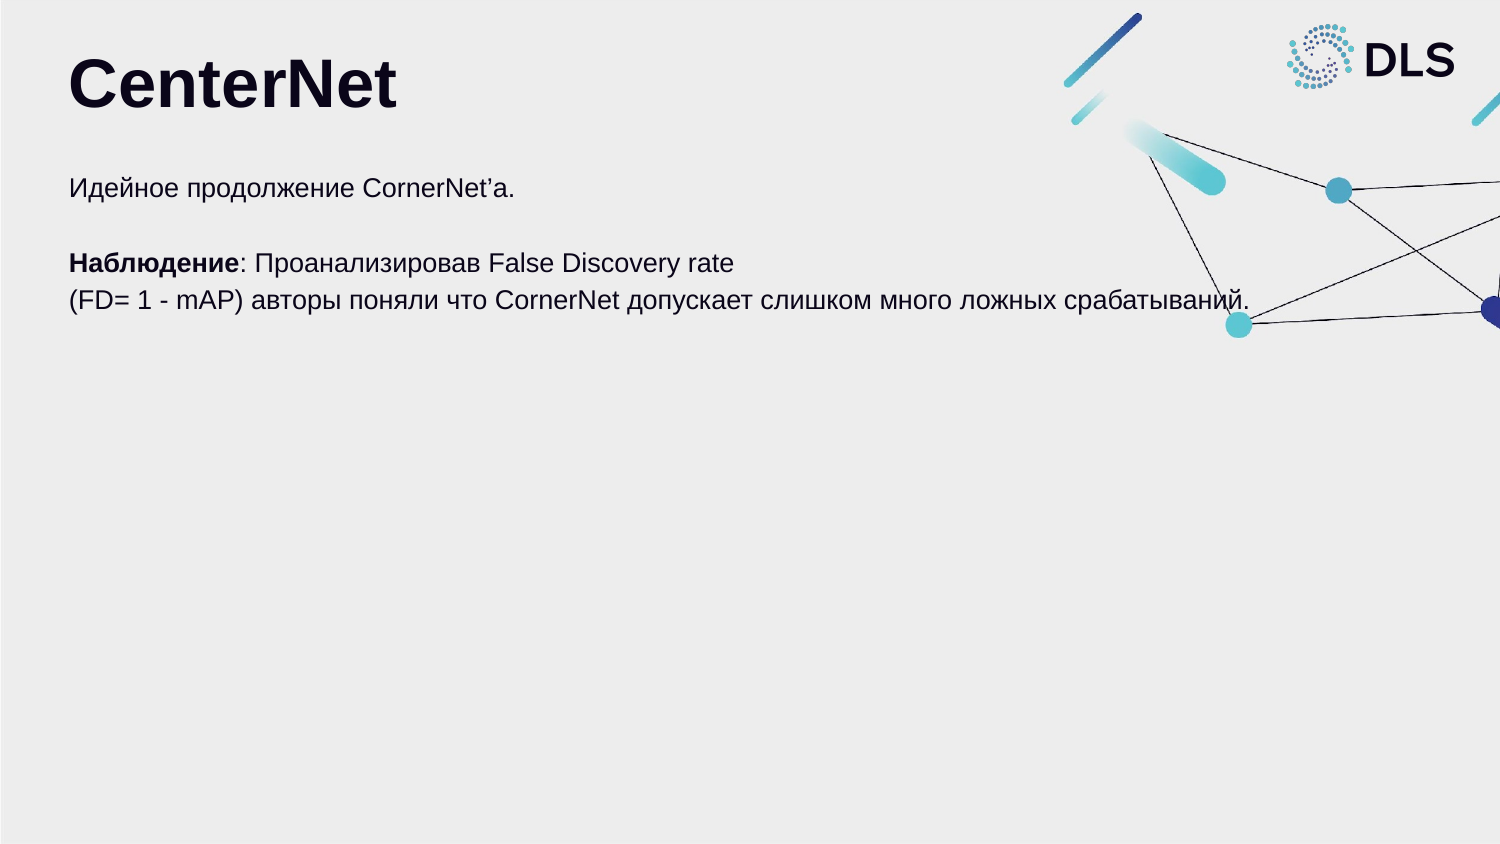

# CenterNet
Идейное продолжение CornerNet’a.

Наблюдение: Проанализировав False Discovery rate
(FD= 1 - mAP) авторы поняли что CornerNet допускает слишком много ложных срабатываний.